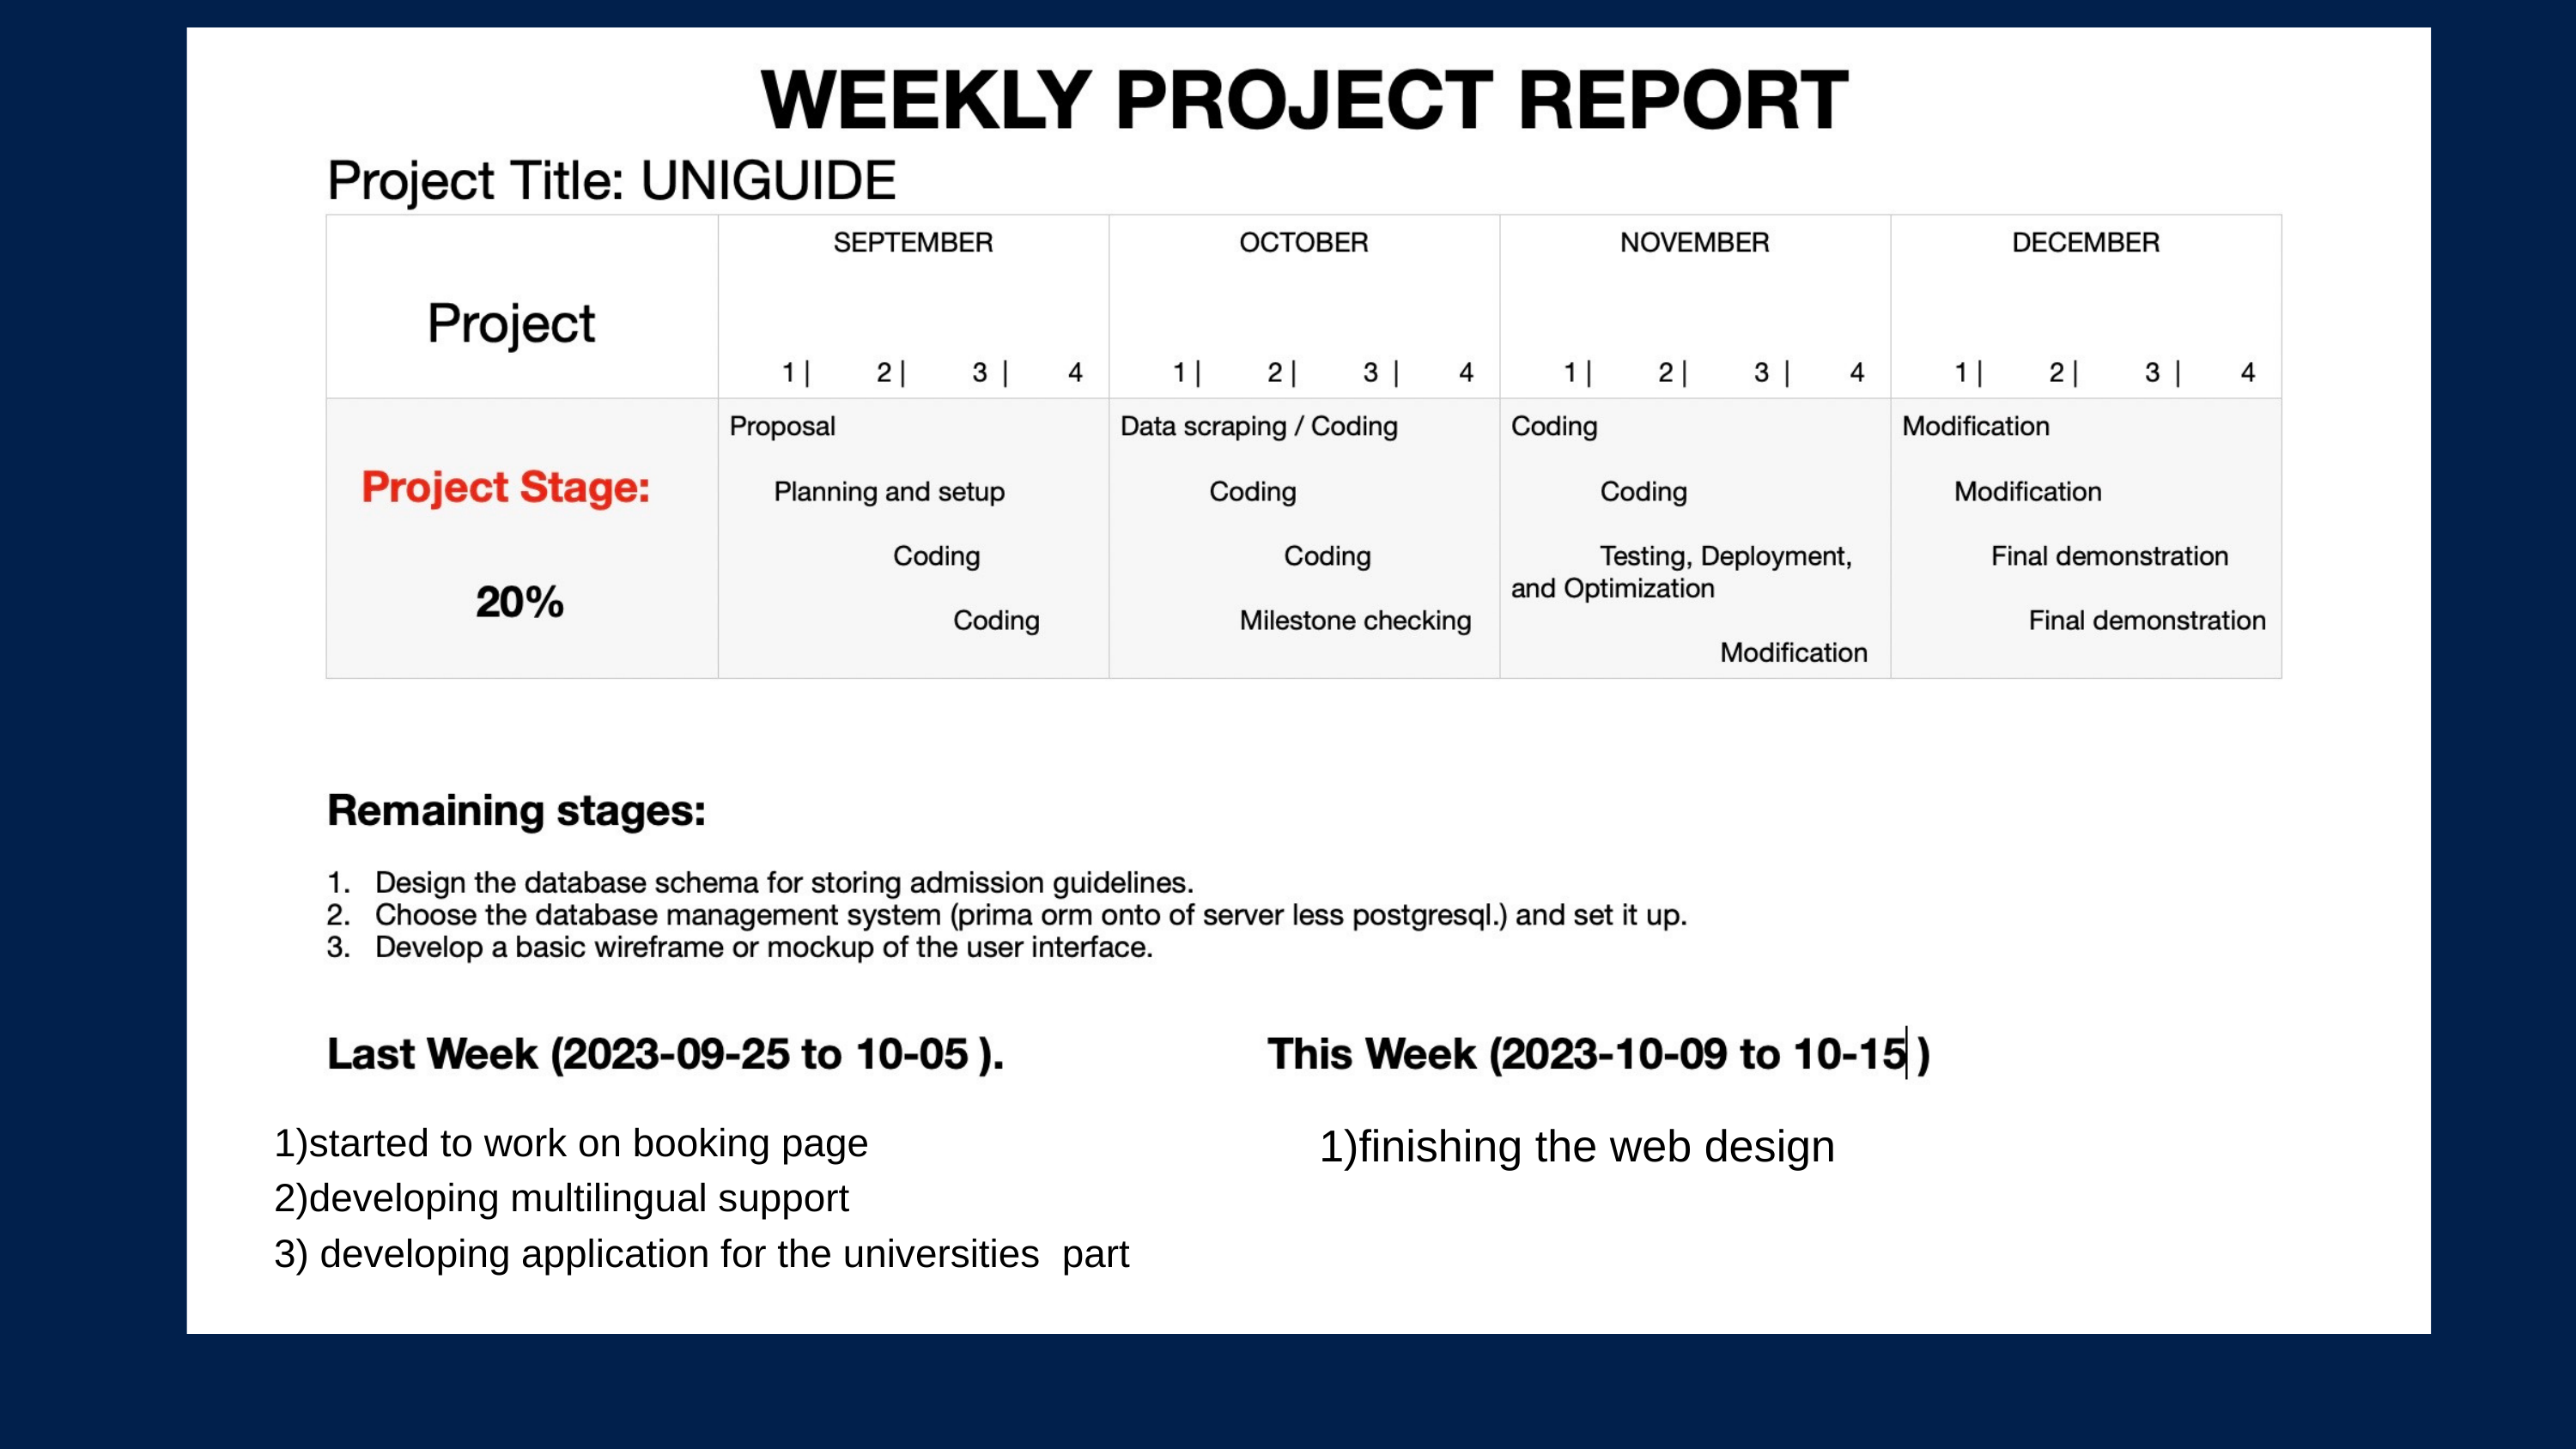

1)finishing the web design
1)started to work on booking page
2)developing multilingual support
3) developing application for the universities  part